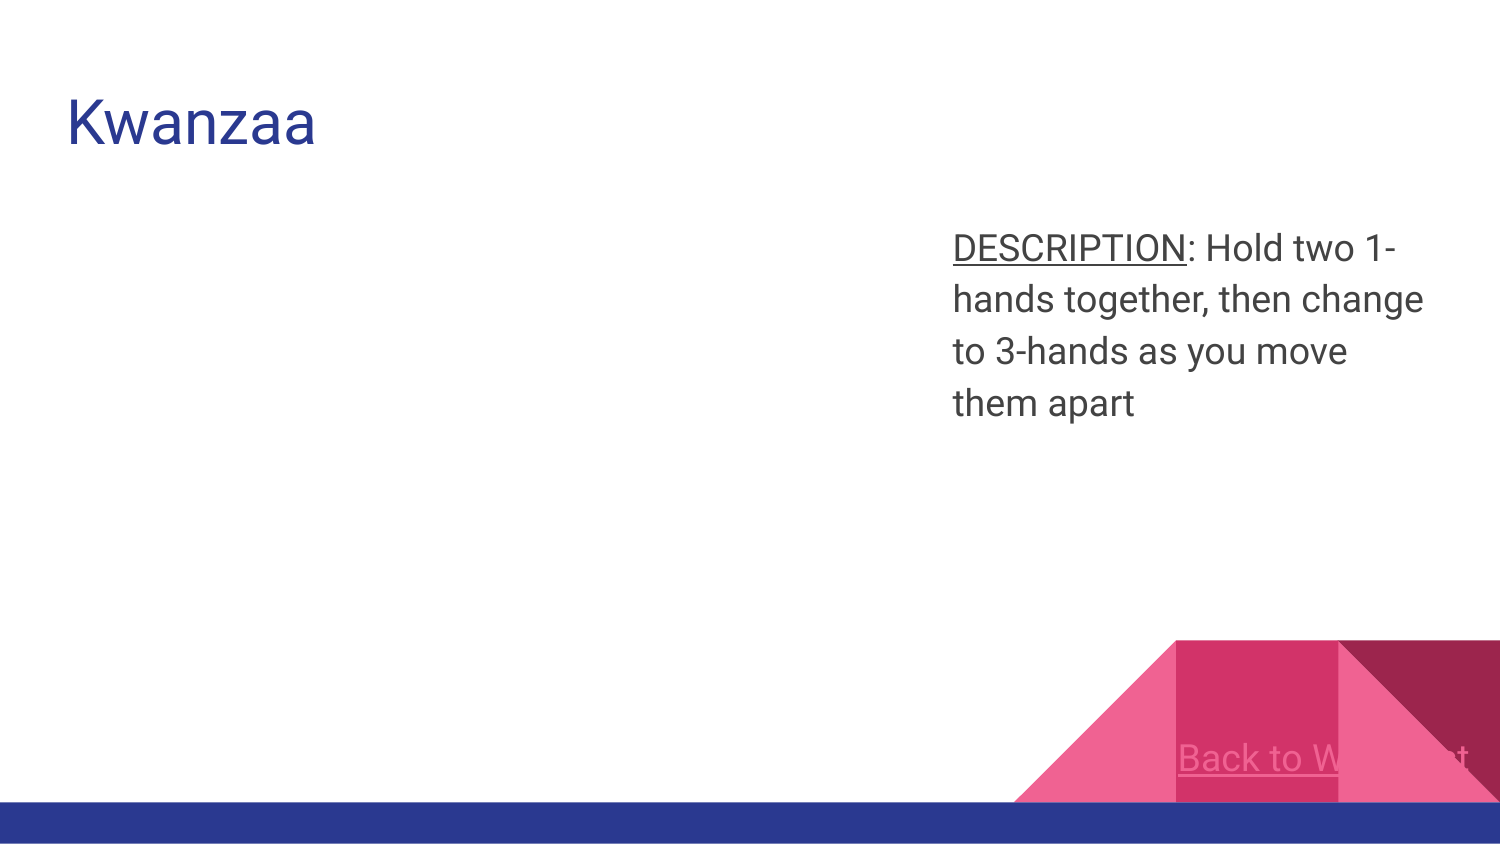

# Kwanzaa

DESCRIPTION: Hold two 1-hands together, then change to 3-hands as you move them apart
Back to Word List